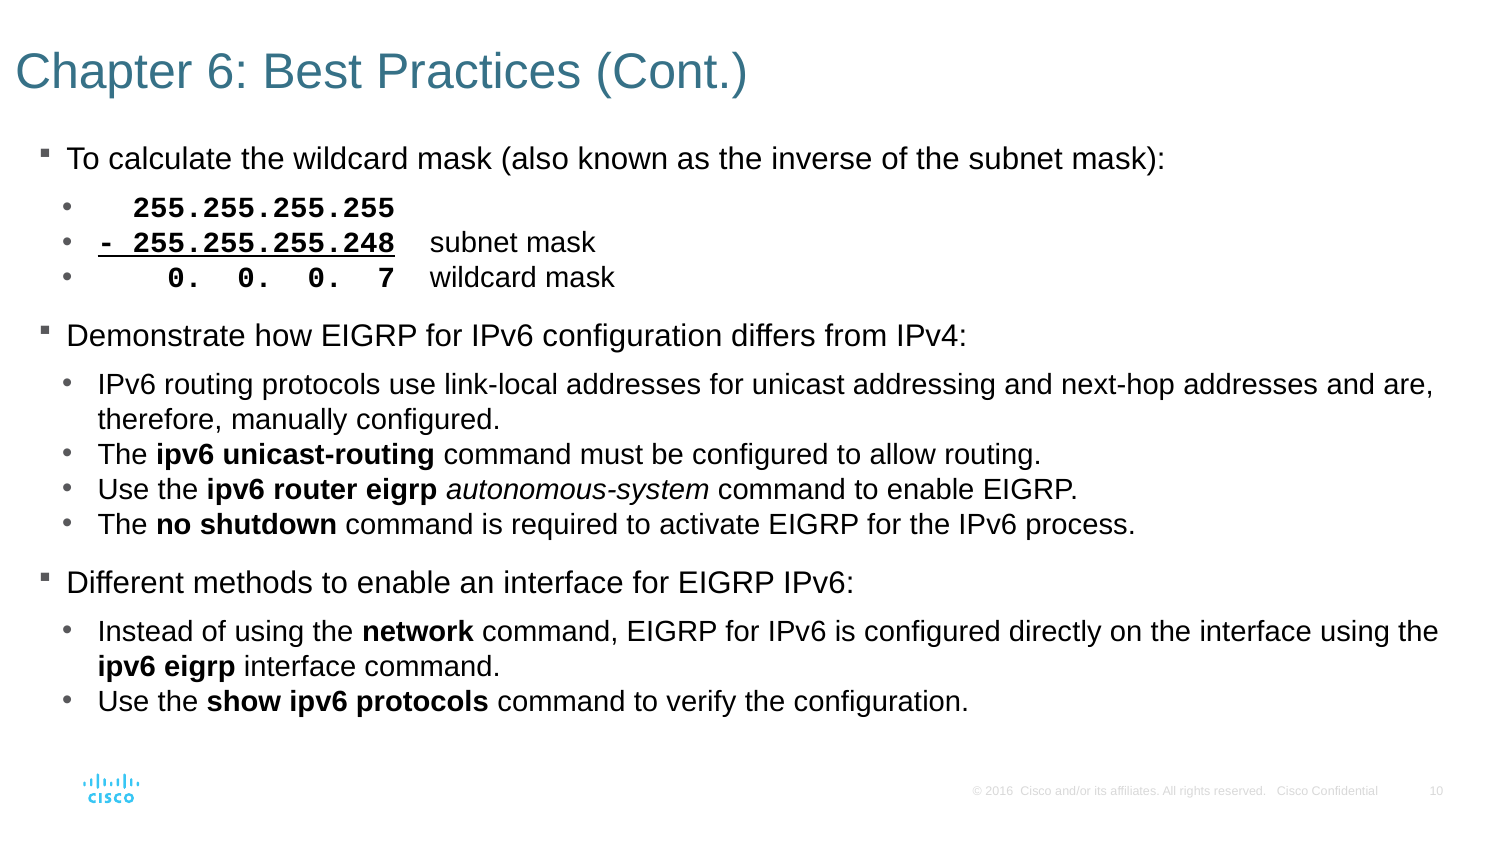

# Chapter 6: Best Practices (Cont.)
To calculate the wildcard mask (also known as the inverse of the subnet mask):
  255.255.255.255
- 255.255.255.248  subnet mask
    0.  0.  0.  7  wildcard mask
Demonstrate how EIGRP for IPv6 configuration differs from IPv4:
IPv6 routing protocols use link-local addresses for unicast addressing and next-hop addresses and are, therefore, manually configured.
The ipv6 unicast-routing command must be configured to allow routing.
Use the ipv6 router eigrp autonomous-system command to enable EIGRP.
The no shutdown command is required to activate EIGRP for the IPv6 process.
Different methods to enable an interface for EIGRP IPv6:
Instead of using the network command, EIGRP for IPv6 is configured directly on the interface using the ipv6 eigrp interface command.
Use the show ipv6 protocols command to verify the configuration.